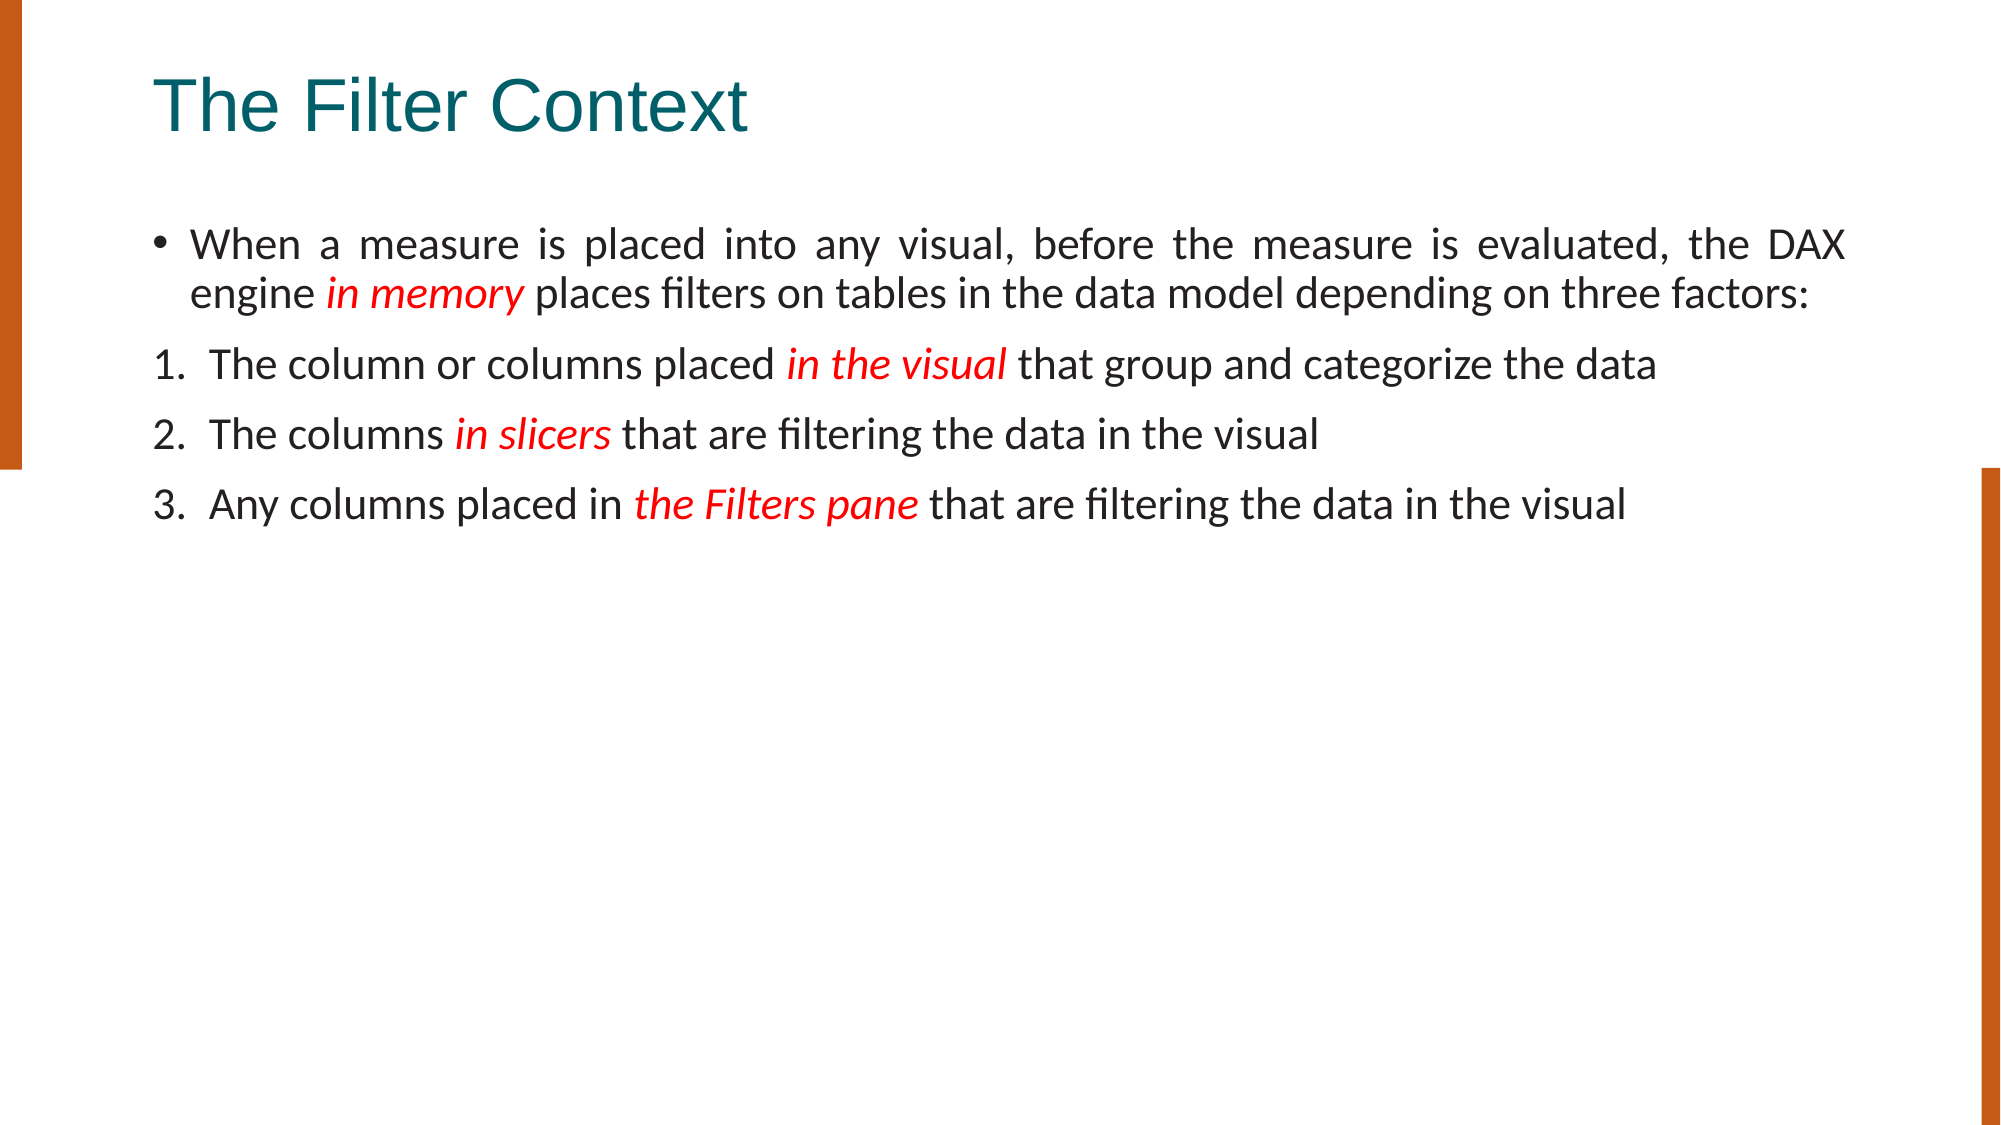

# The Filter Context
When a measure is placed into any visual, before the measure is evaluated, the DAX engine in memory places filters on tables in the data model depending on three factors:
The column or columns placed in the visual that group and categorize the data
The columns in slicers that are filtering the data in the visual
Any columns placed in the Filters pane that are filtering the data in the visual